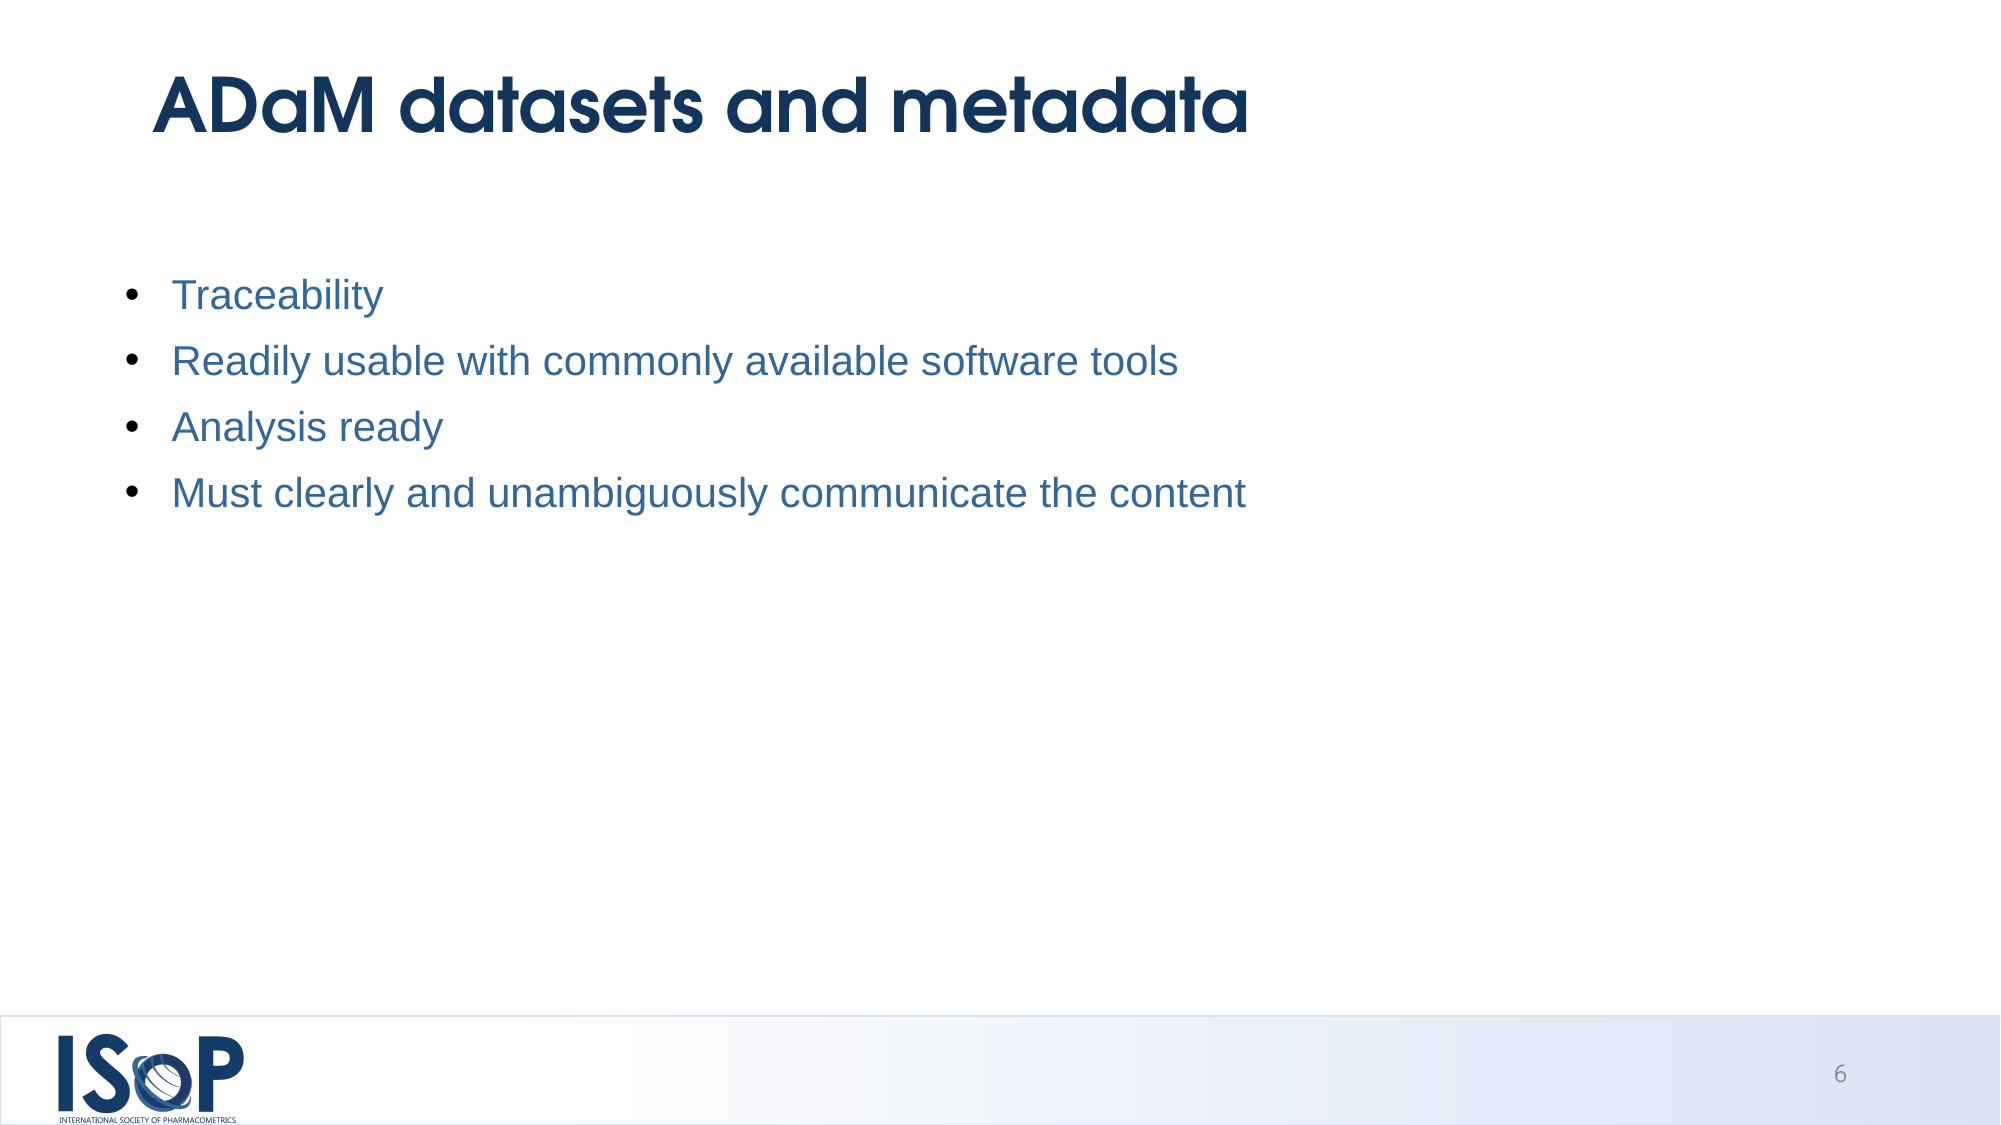

# ADaM datasets and metadata
Traceability
Readily usable with commonly available software tools
Analysis ready
Must clearly and unambiguously communicate the content
6